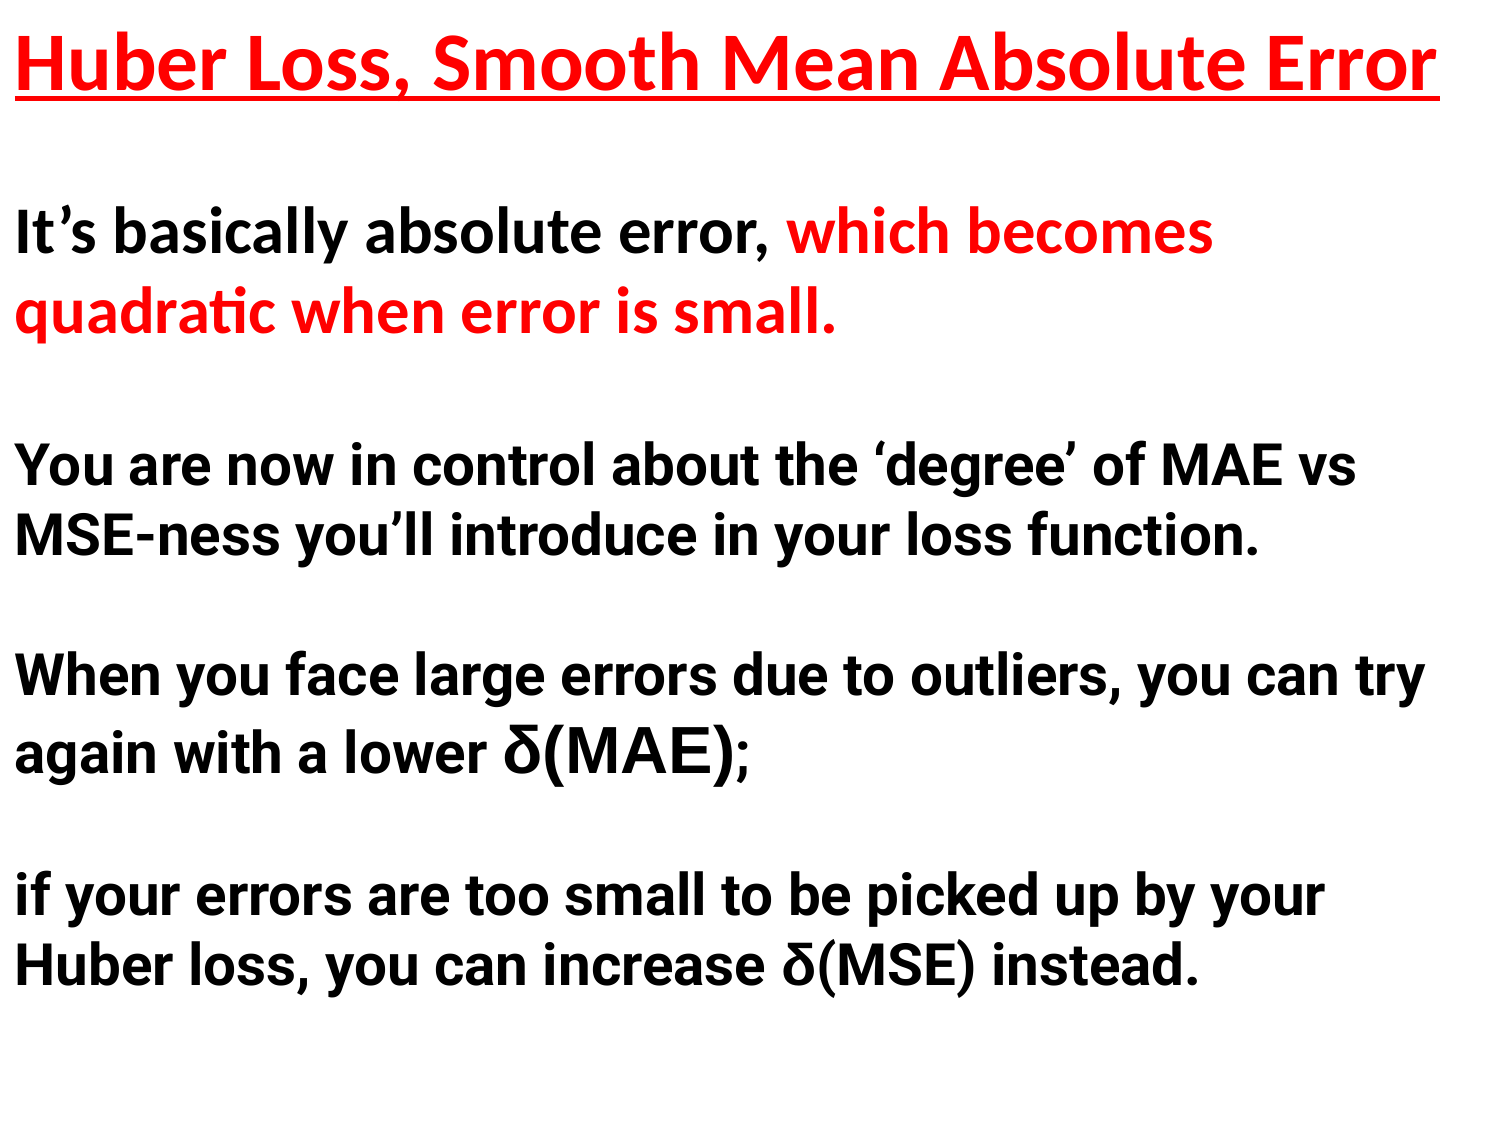

Huber Loss, Smooth Mean Absolute Error

It’s basically absolute error, which becomes quadratic when error is small.

You are now in control about the ‘degree’ of MAE vs MSE-ness you’ll introduce in your loss function.

When you face large errors due to outliers, you can try again with a lower δ(MAE);

if your errors are too small to be picked up by your Huber loss, you can increase δ(MSE) instead.